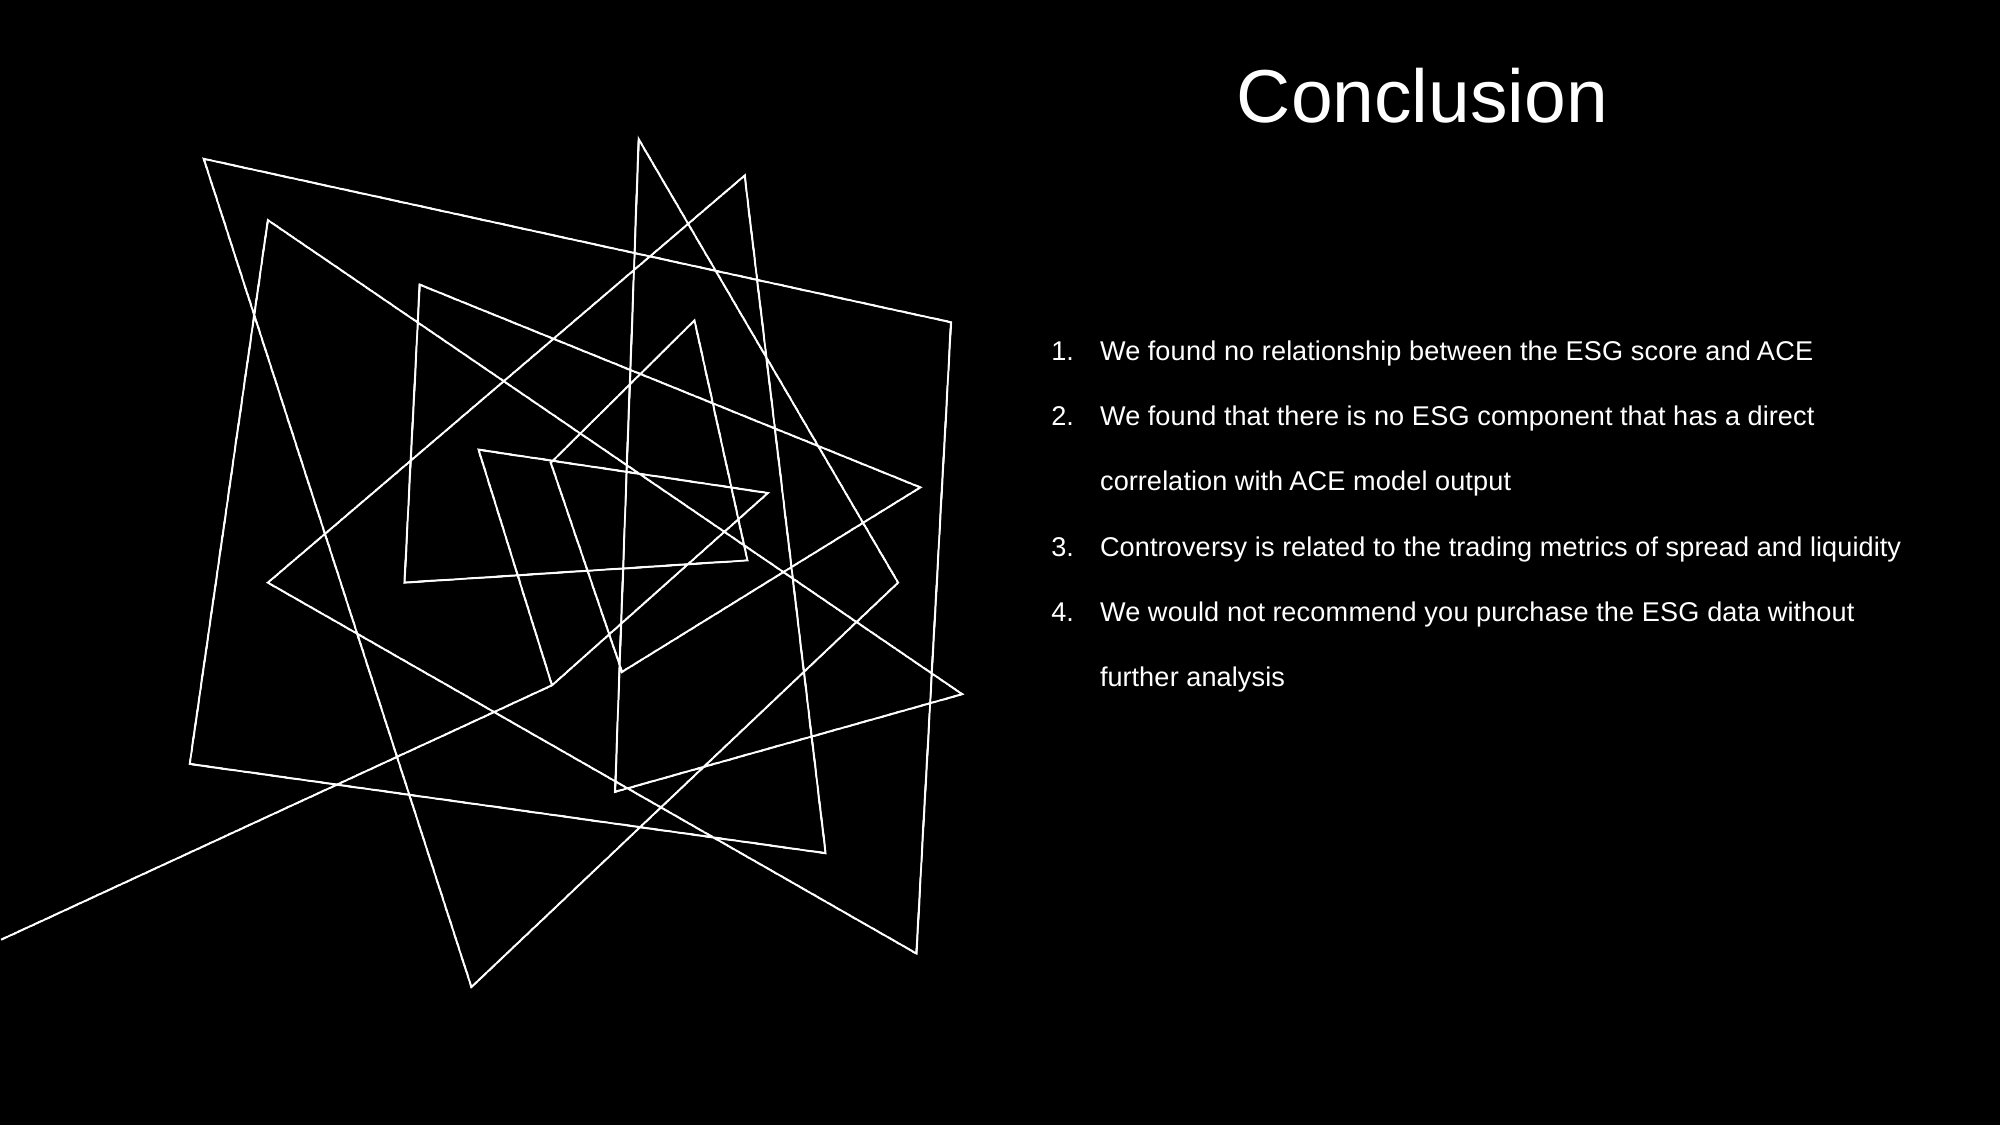

# Conclusion
We found no relationship between the ESG score and ACE
We found that there is no ESG component that has a direct correlation with ACE model output
Controversy is related to the trading metrics of spread and liquidity
We would not recommend you purchase the ESG data without further analysis